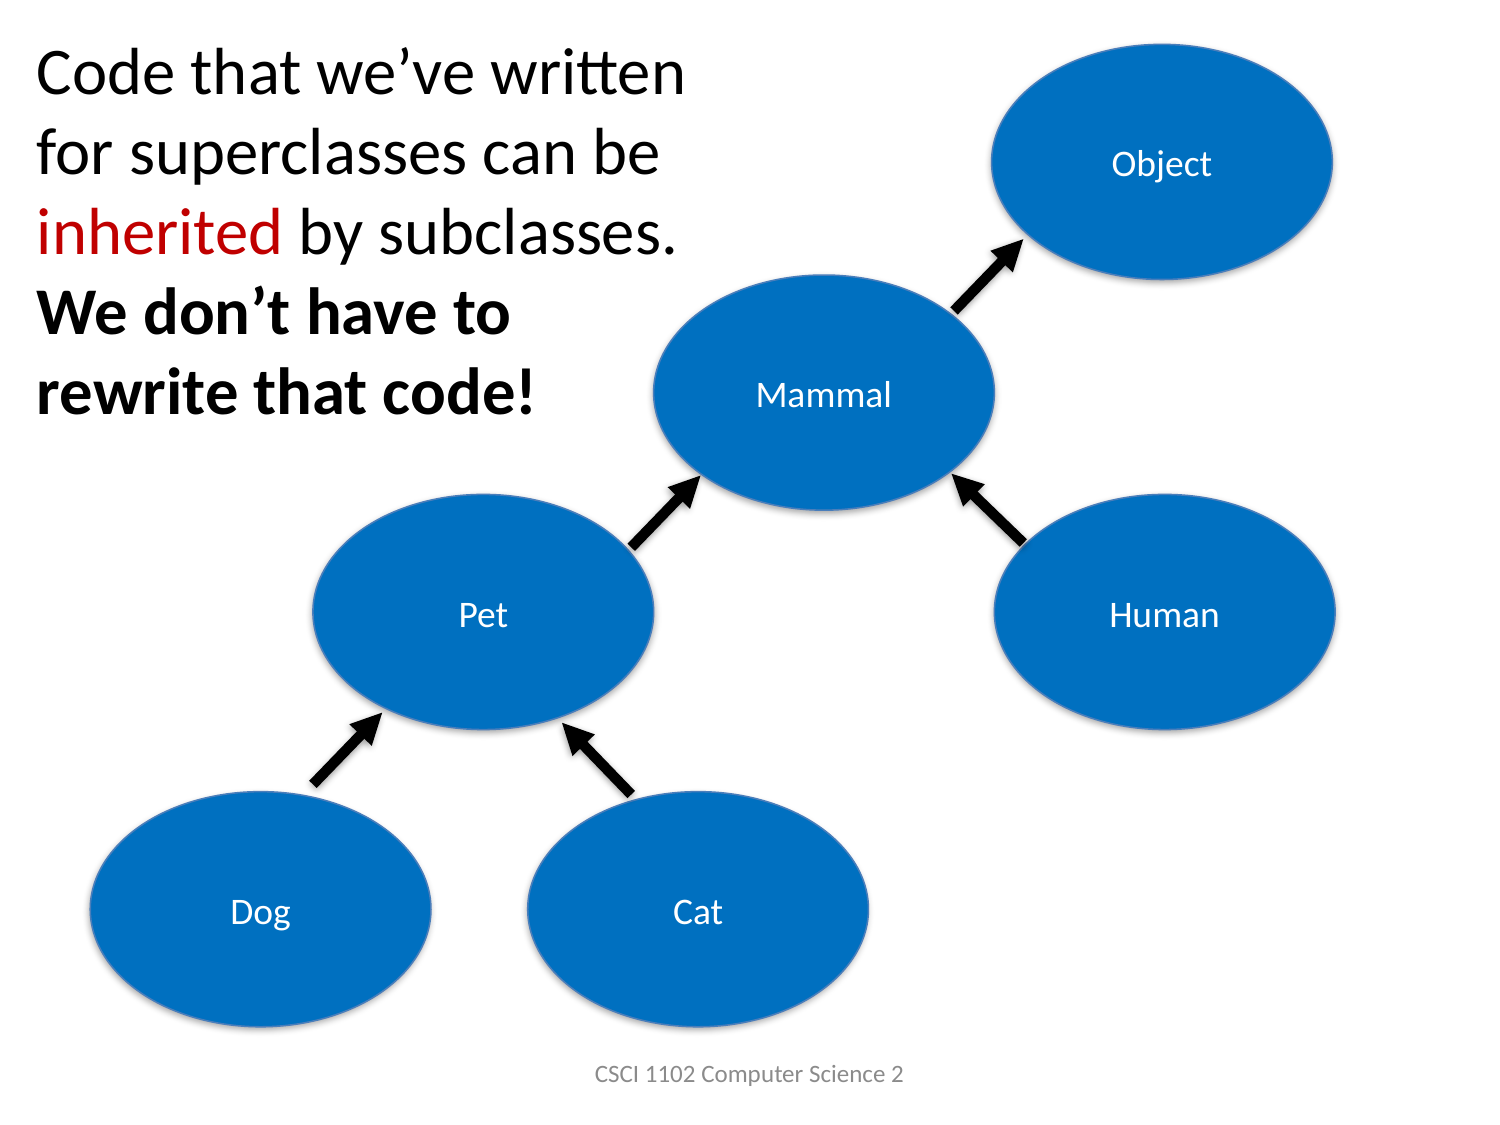

Code that we’ve written for superclasses can be inherited by subclasses. We don’t have to rewrite that code!
Object
Mammal
Pet
Human
Dog
Cat
CSCI 1102 Computer Science 2